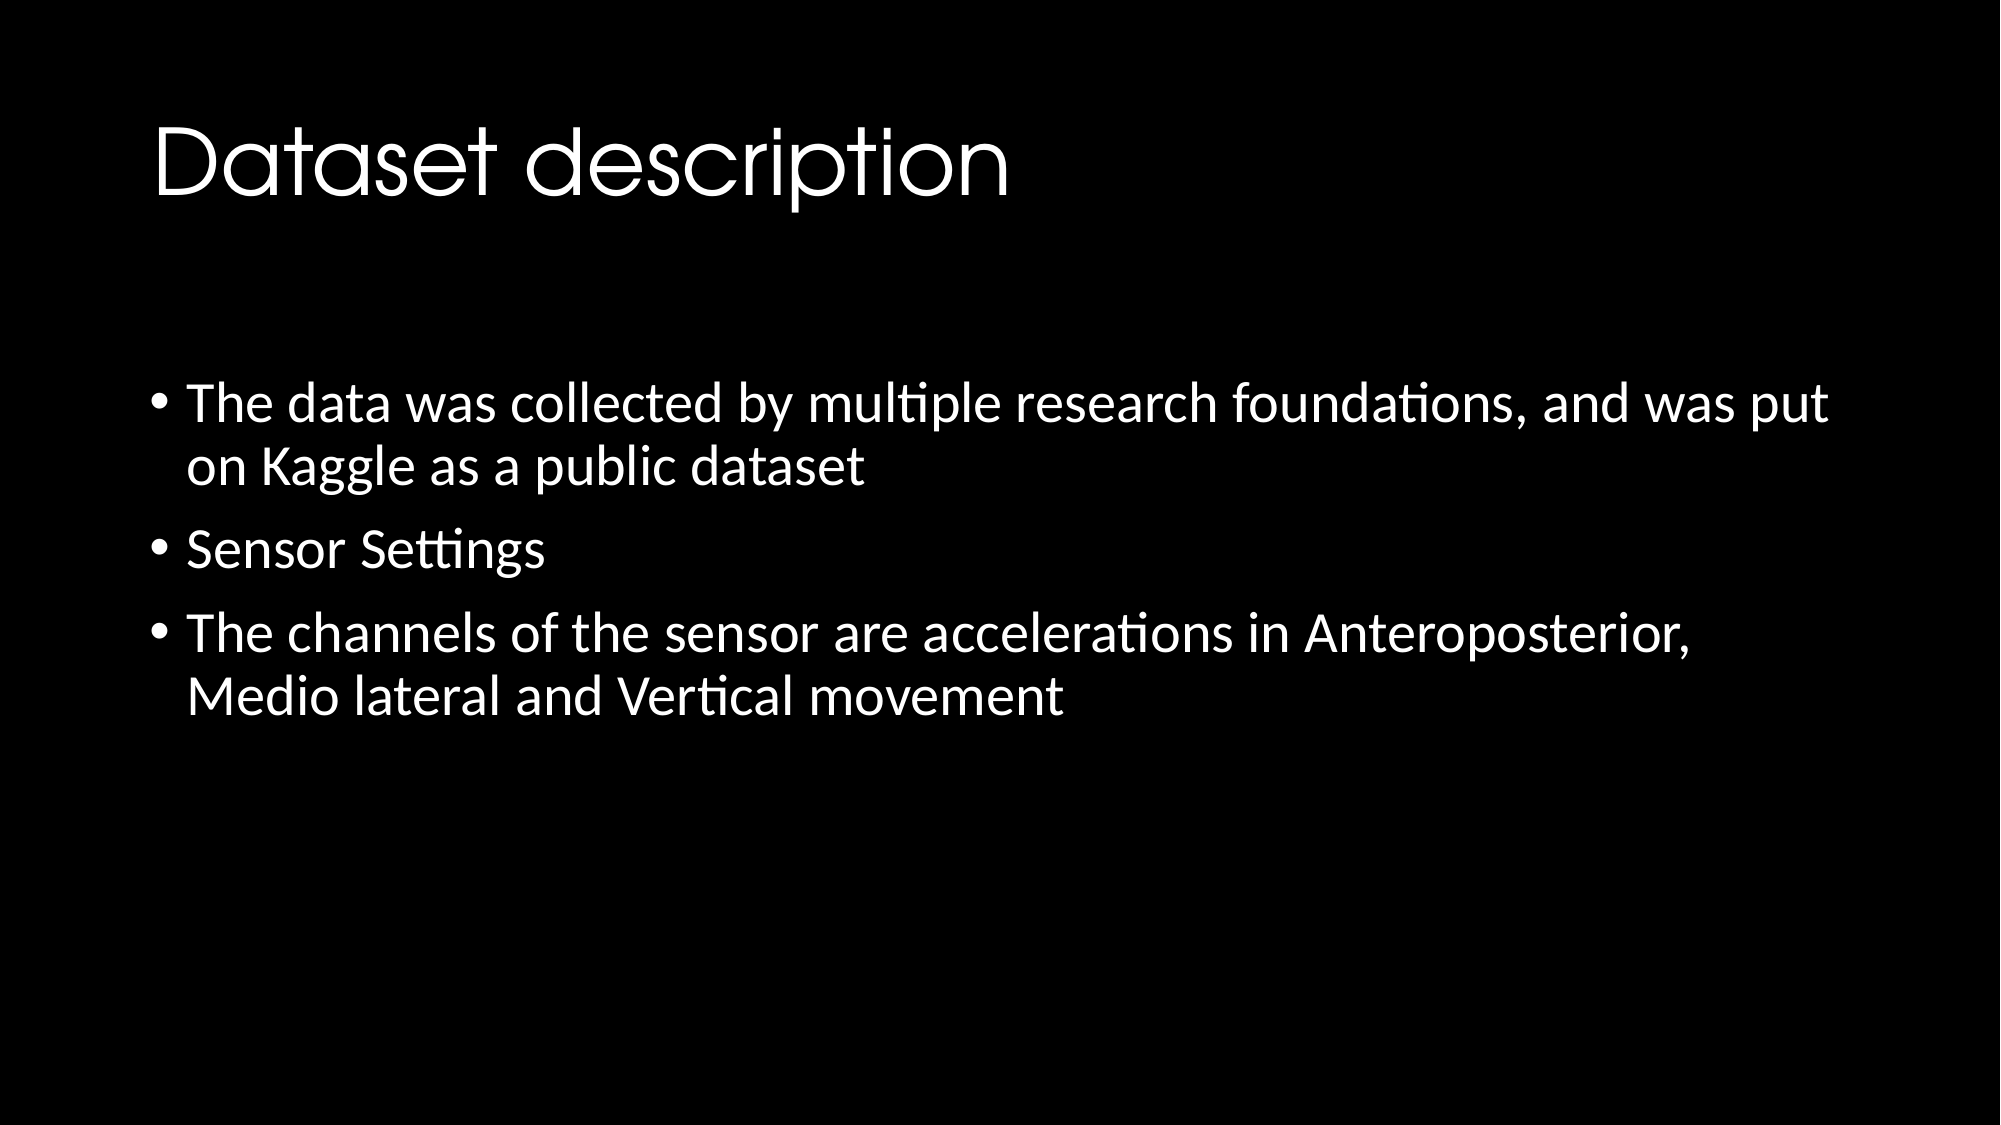

# Dataset description
The data was collected by multiple research foundations, and was put on Kaggle as a public dataset
Sensor Settings
The channels of the sensor are accelerations in Anteroposterior, Medio lateral and Vertical movement